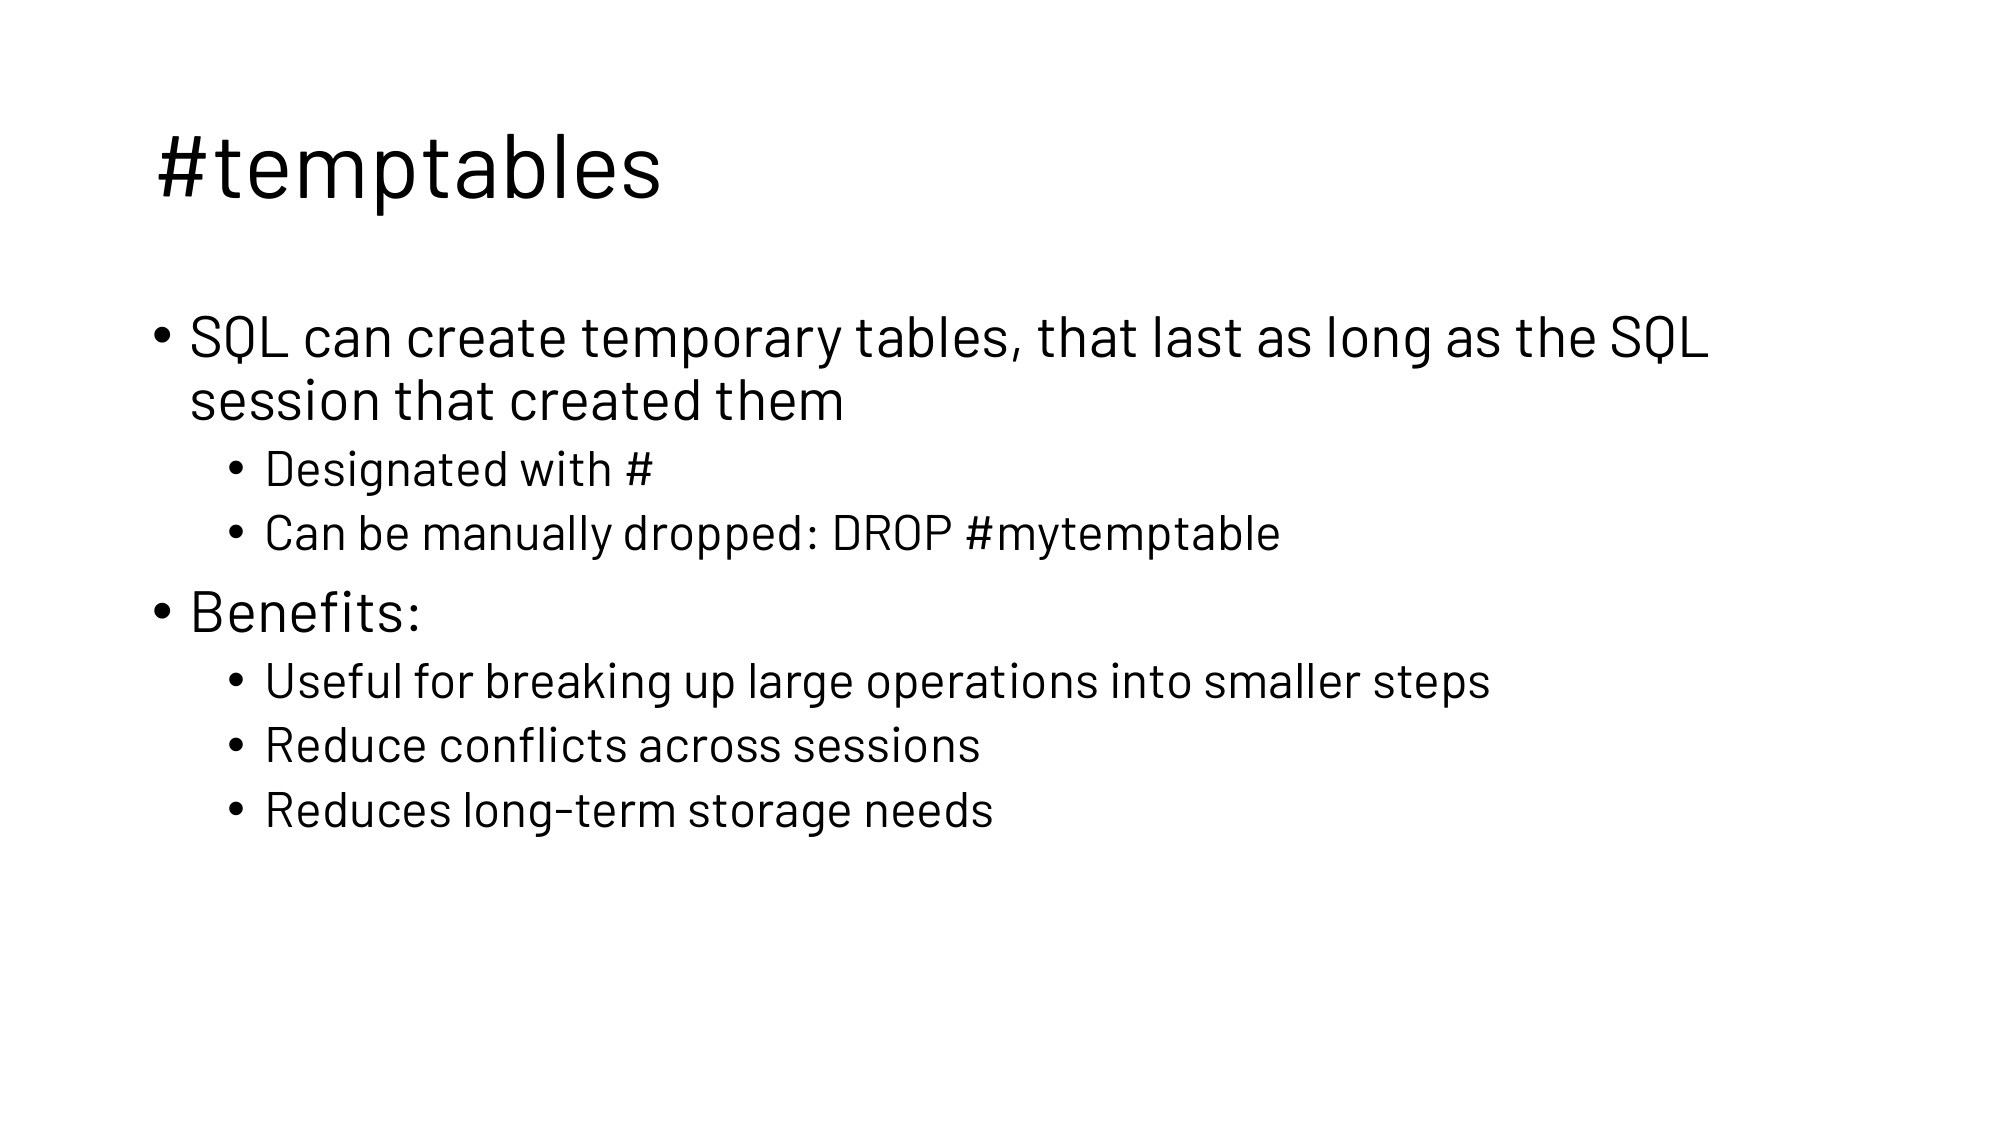

# #temptables
SQL can create temporary tables, that last as long as the SQL session that created them
Designated with #
Can be manually dropped: DROP #mytemptable
Benefits:
Useful for breaking up large operations into smaller steps
Reduce conflicts across sessions
Reduces long-term storage needs